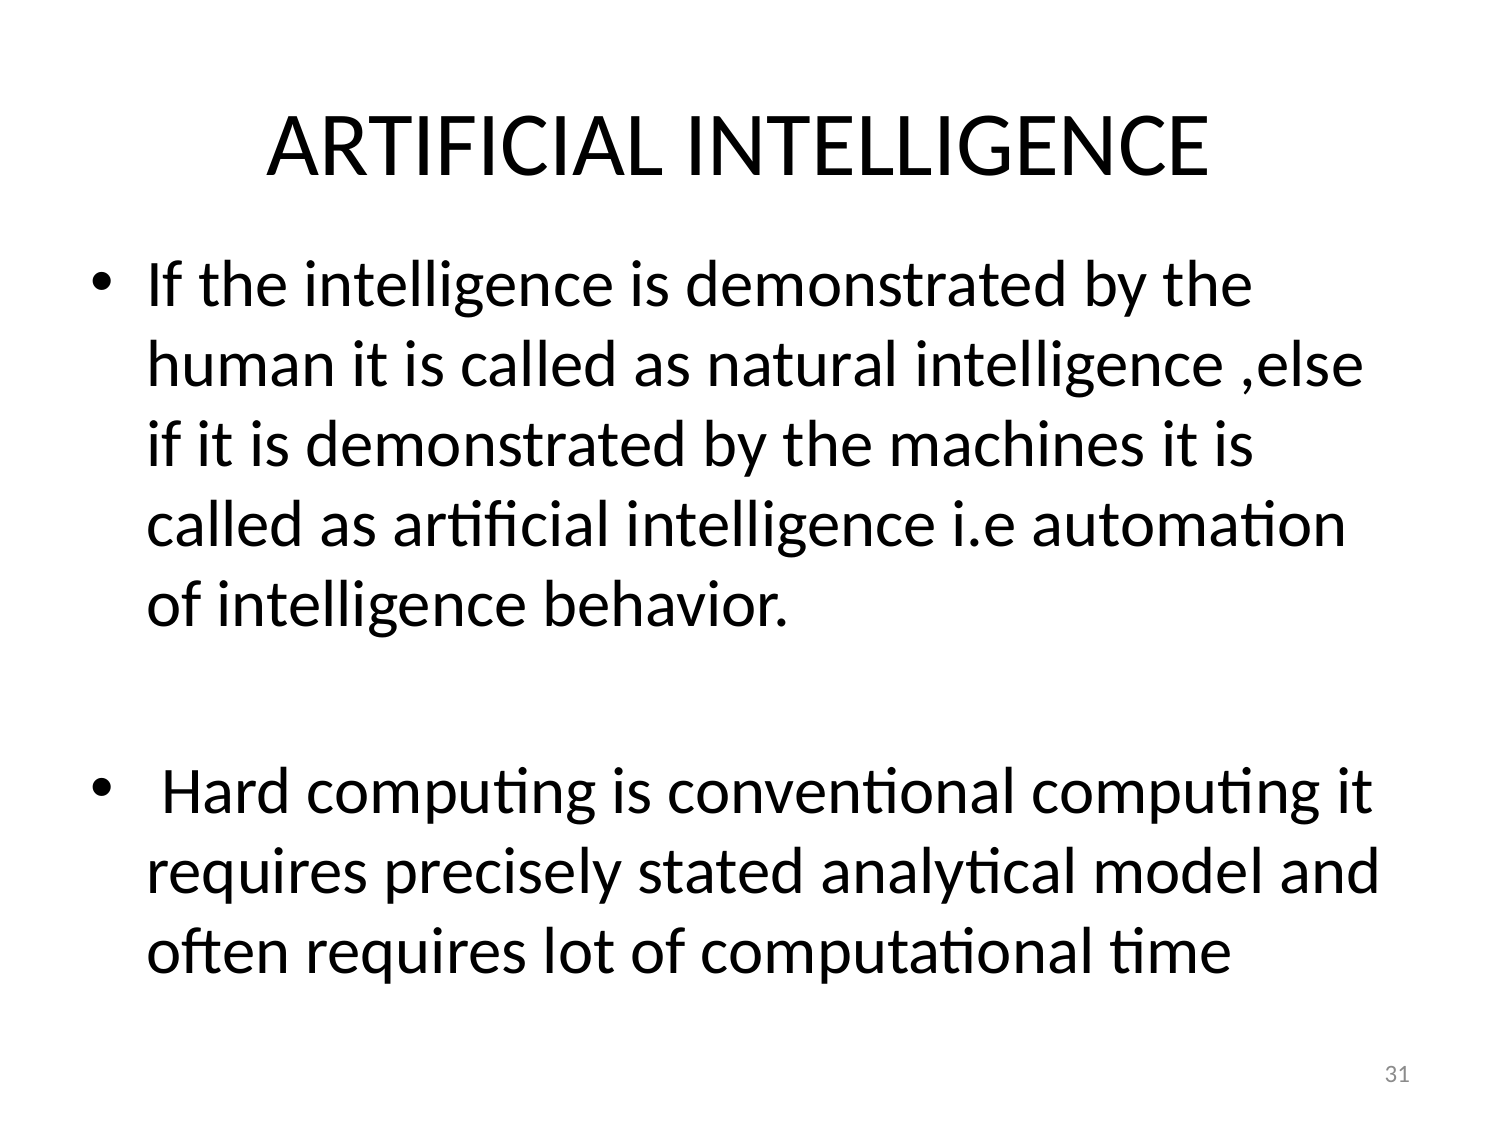

# ARTIFICIAL INTELLIGENCE
If the intelligence is demonstrated by the human it is called as natural intelligence ,else if it is demonstrated by the machines it is called as artificial intelligence i.e automation of intelligence behavior.

 Hard computing is conventional computing it requires precisely stated analytical model and often requires lot of computational time
31